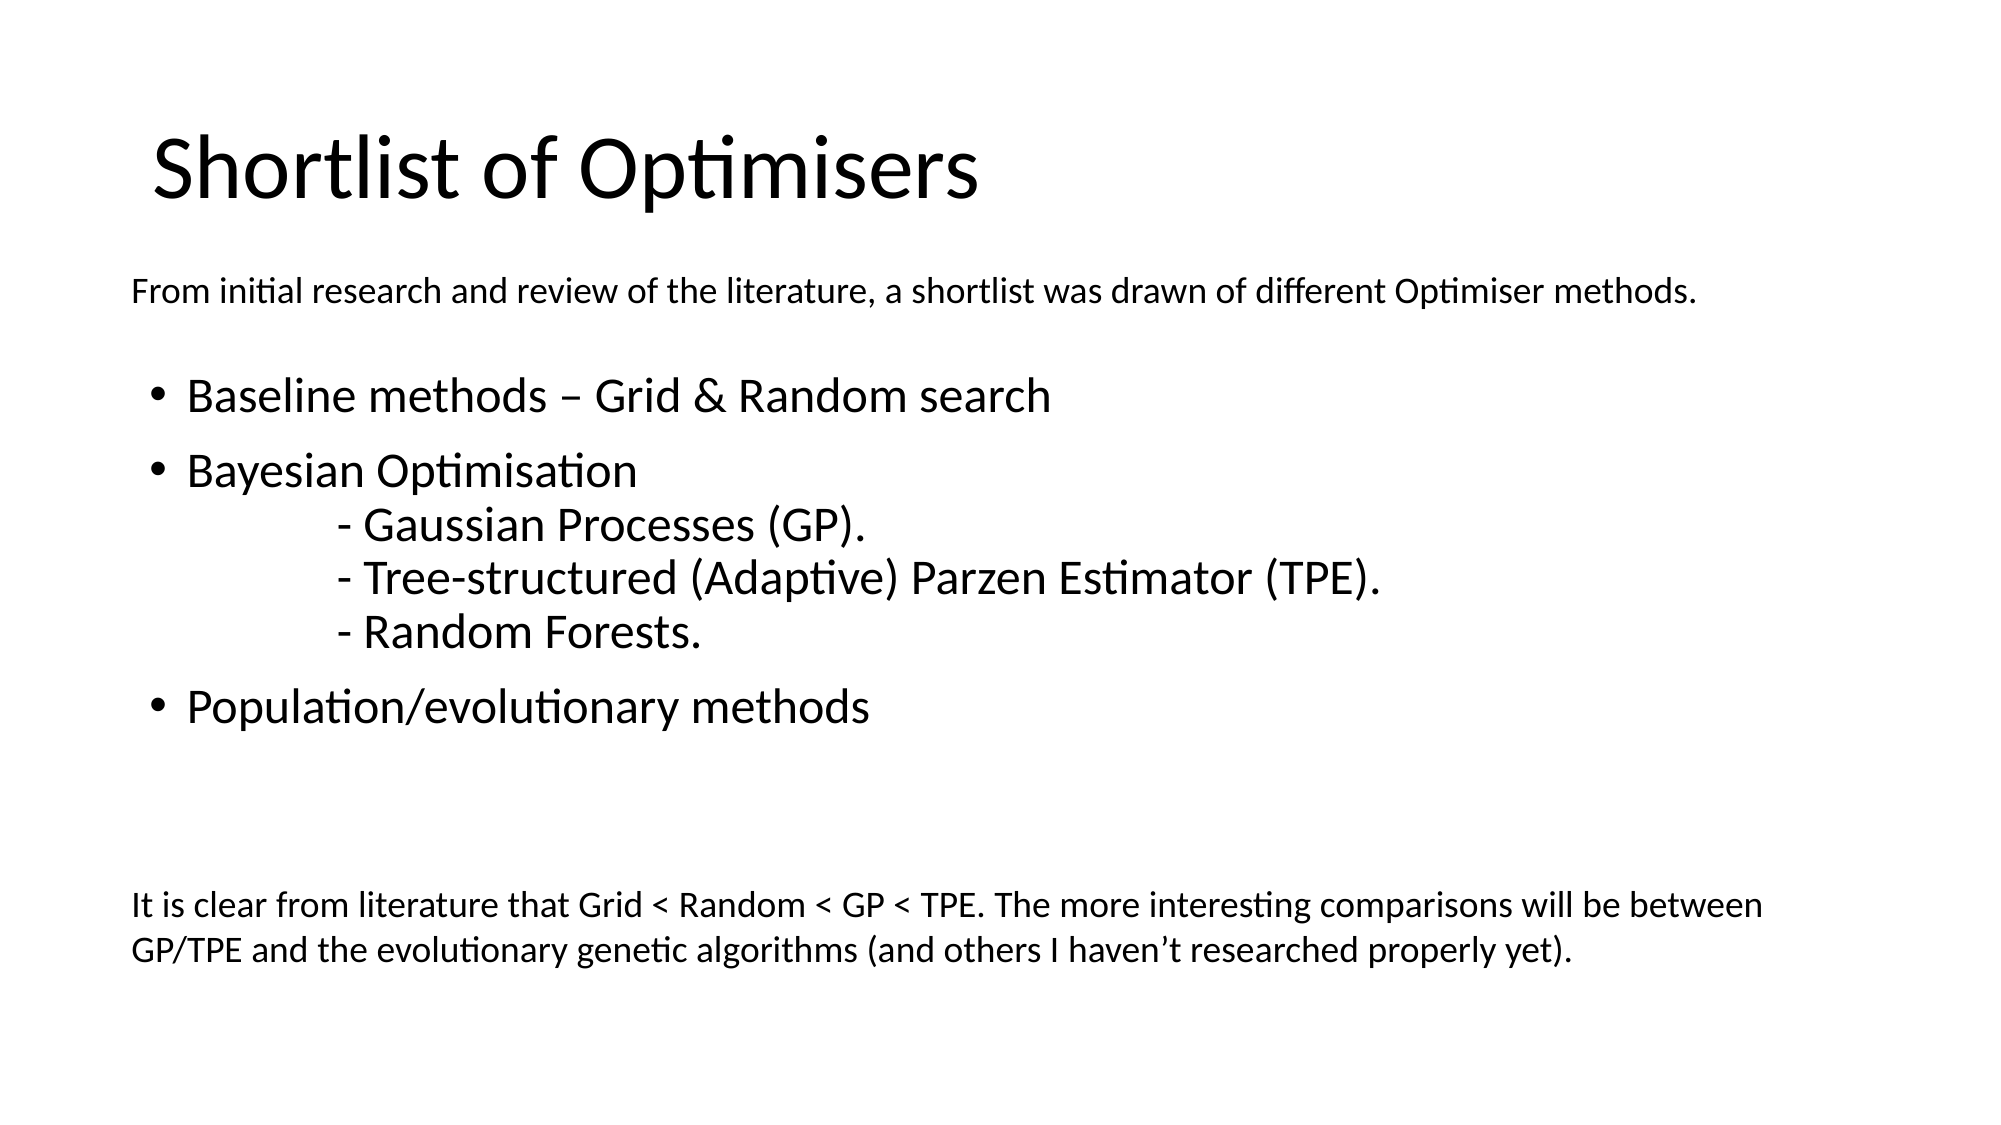

# Shortlist of Optimisers
From initial research and review of the literature, a shortlist was drawn of different Optimiser methods.
Baseline methods – Grid & Random search
Bayesian Optimisation
	- Gaussian Processes (GP).
	- Tree-structured (Adaptive) Parzen Estimator (TPE).
	- Random Forests.
Population/evolutionary methods

It is clear from literature that Grid < Random < GP < TPE. The more interesting comparisons will be between GP/TPE and the evolutionary genetic algorithms (and others I haven’t researched properly yet).